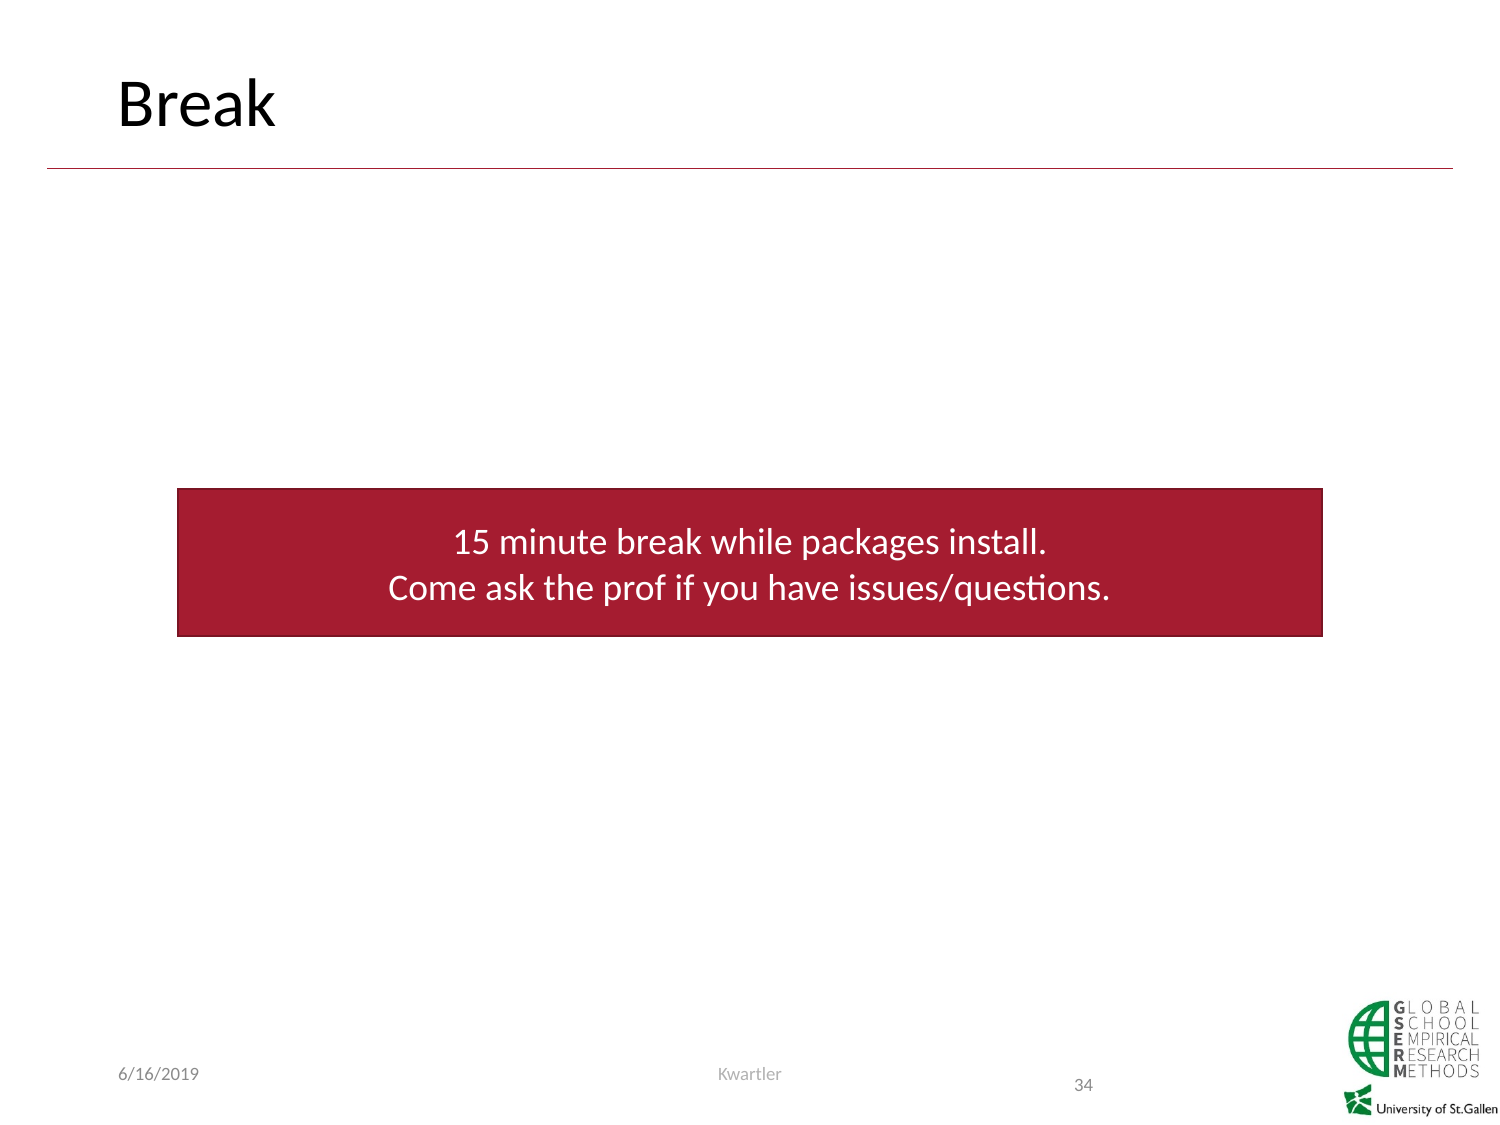

# Break
15 minute break while packages install.
Come ask the prof if you have issues/questions.
6/16/2019
Kwartler
34